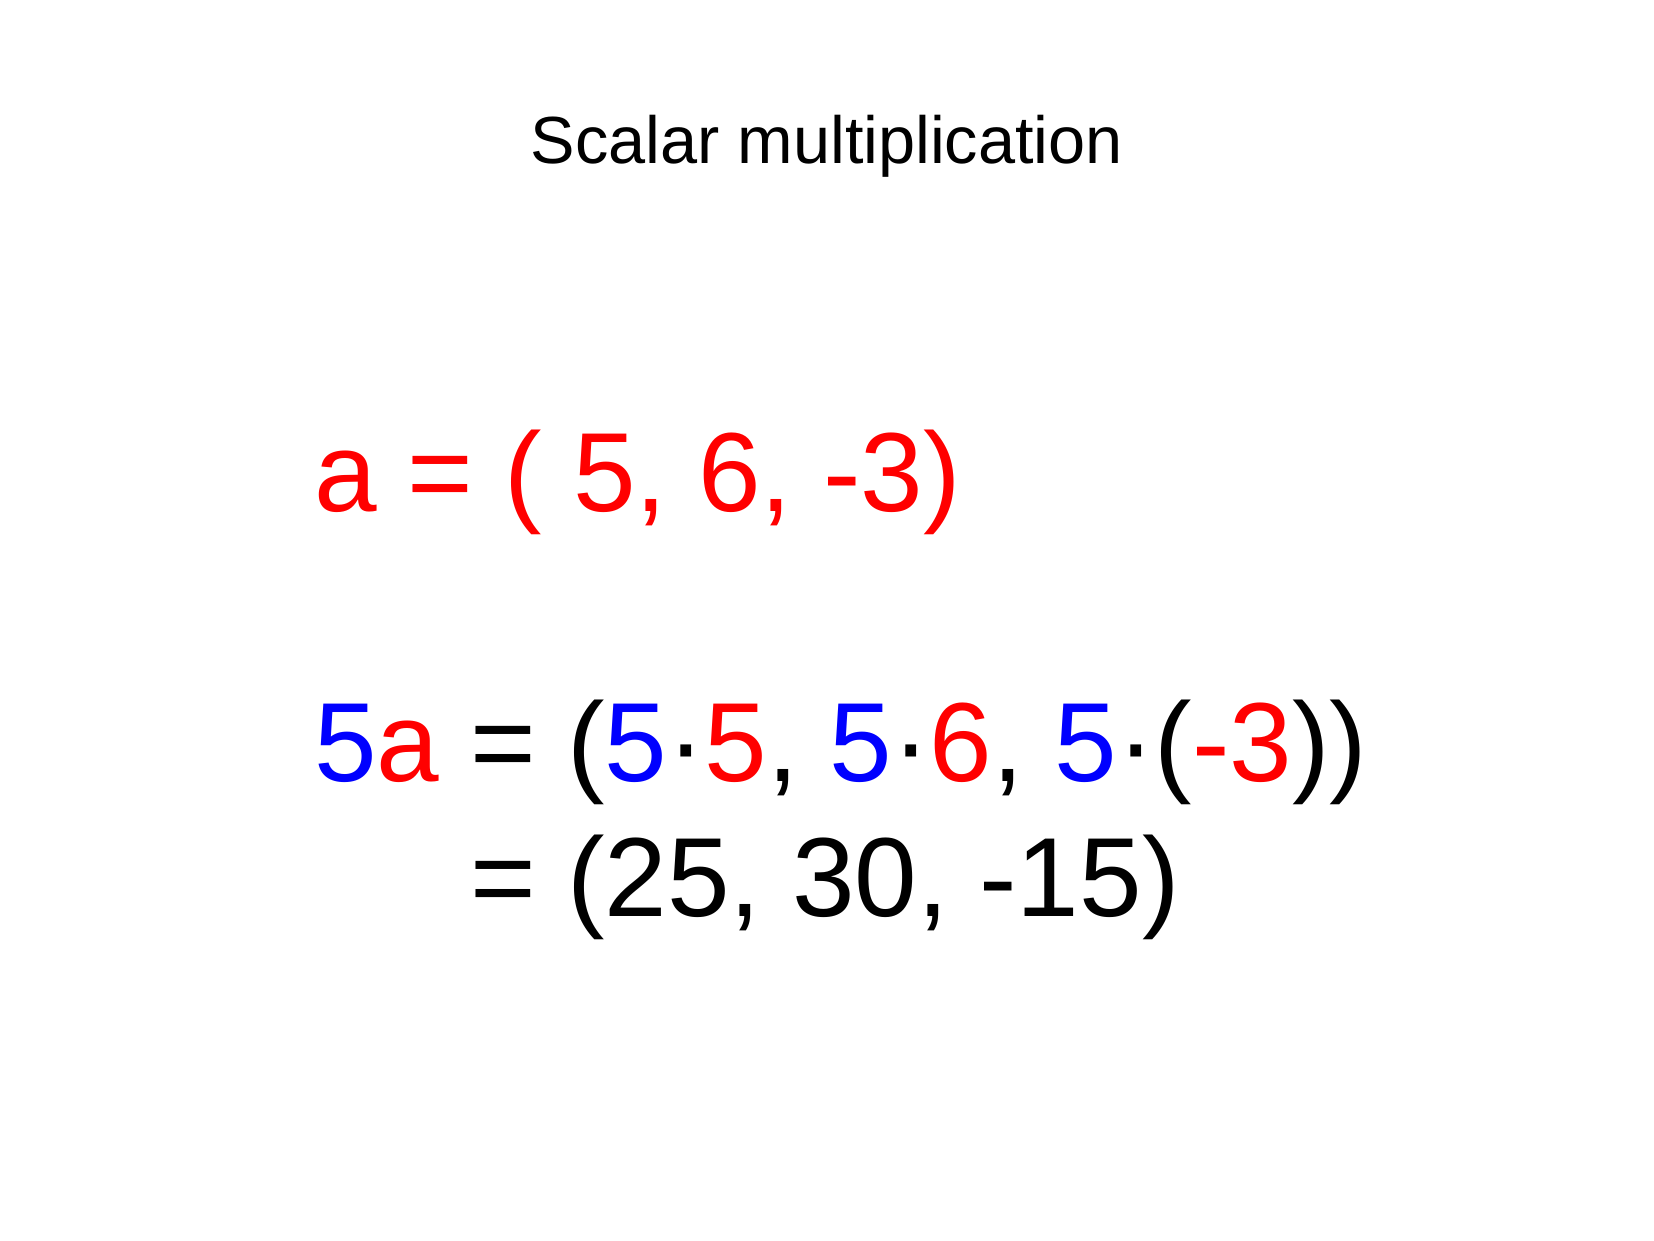

Scalar multiplication
a = ( 5, 6, -3)

5a = (5·5, 5·6, 5·(-3))
     = (25, 30, -15)